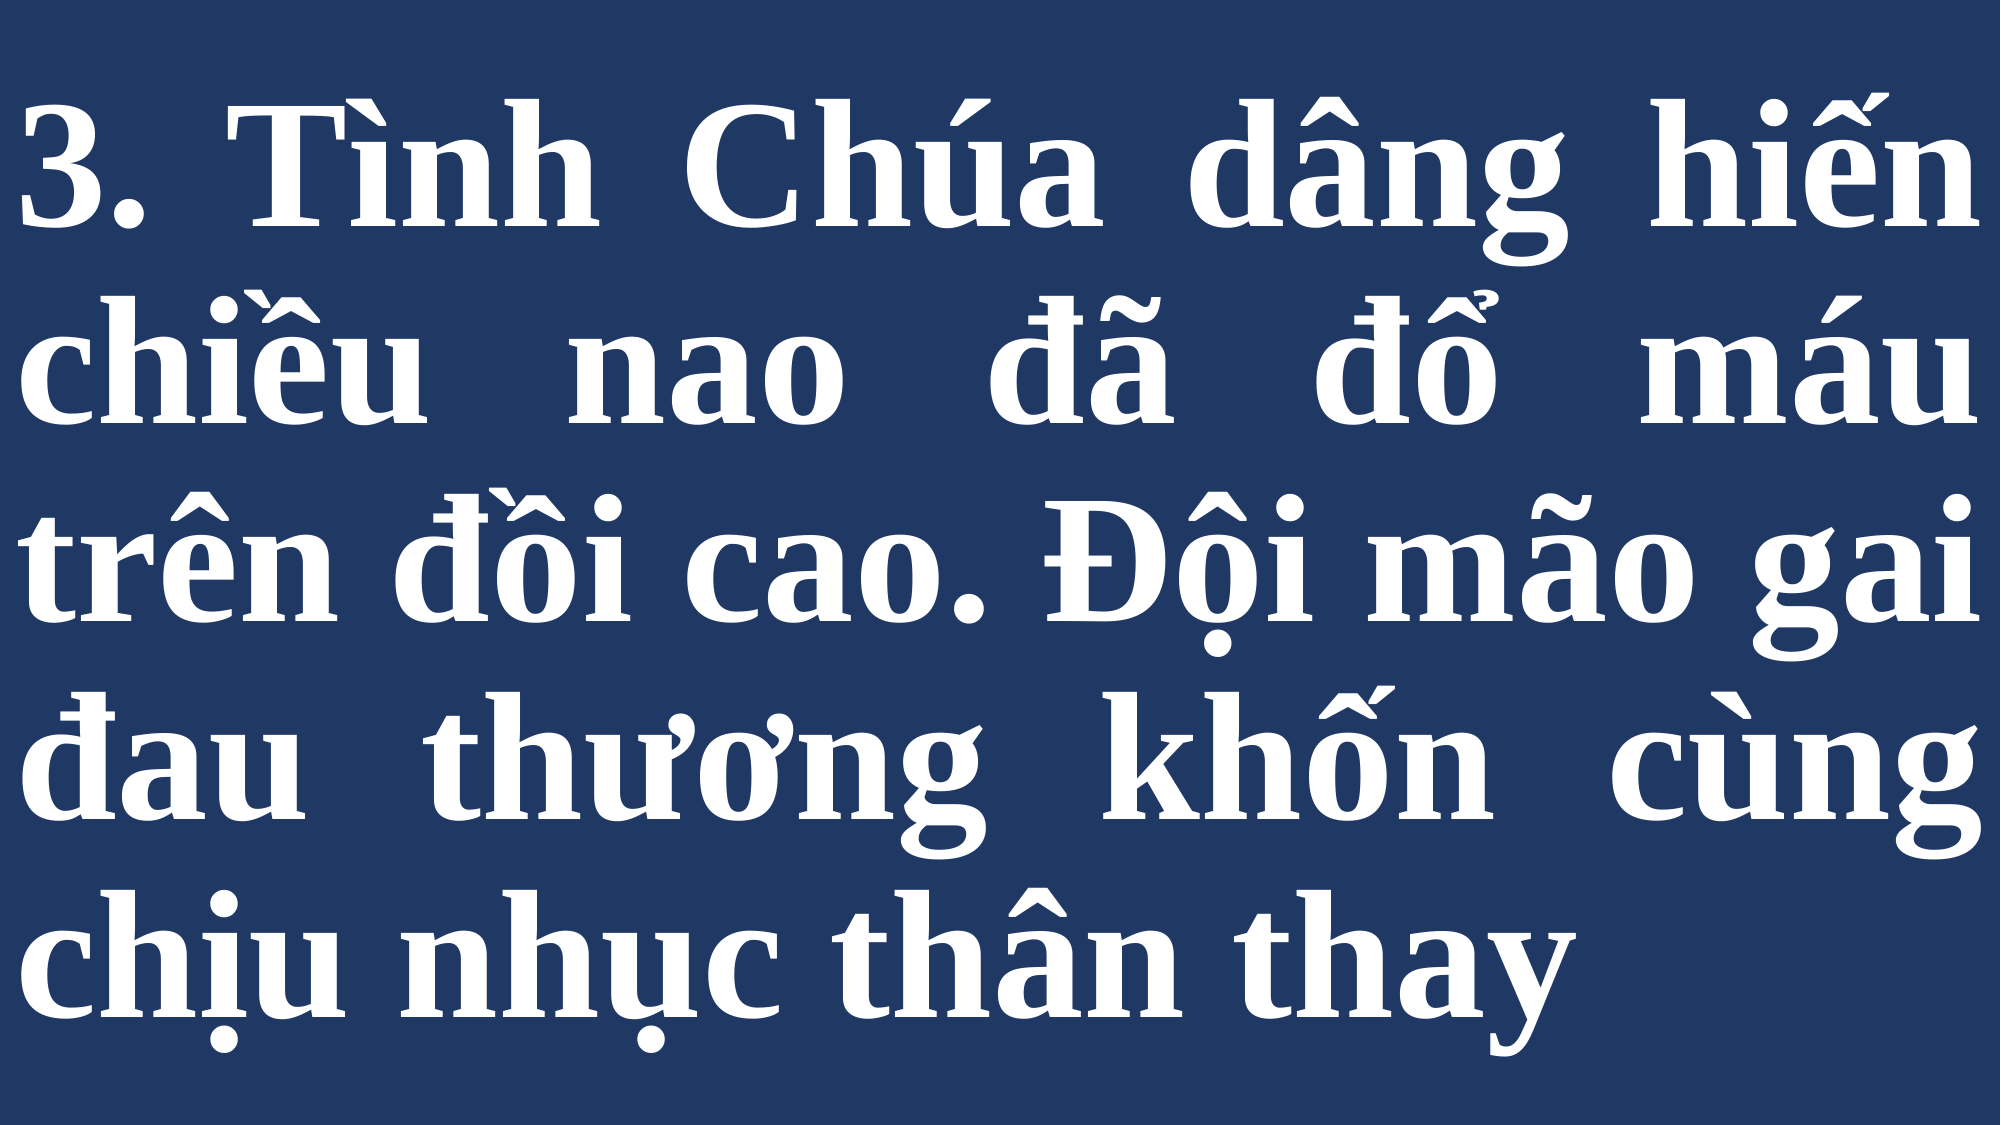

# 3. Tình Chúa dâng hiến chiều nao đã đổ máu trên đồi cao. Đội mão gai đau thương khốn cùng chịu nhục thân thay